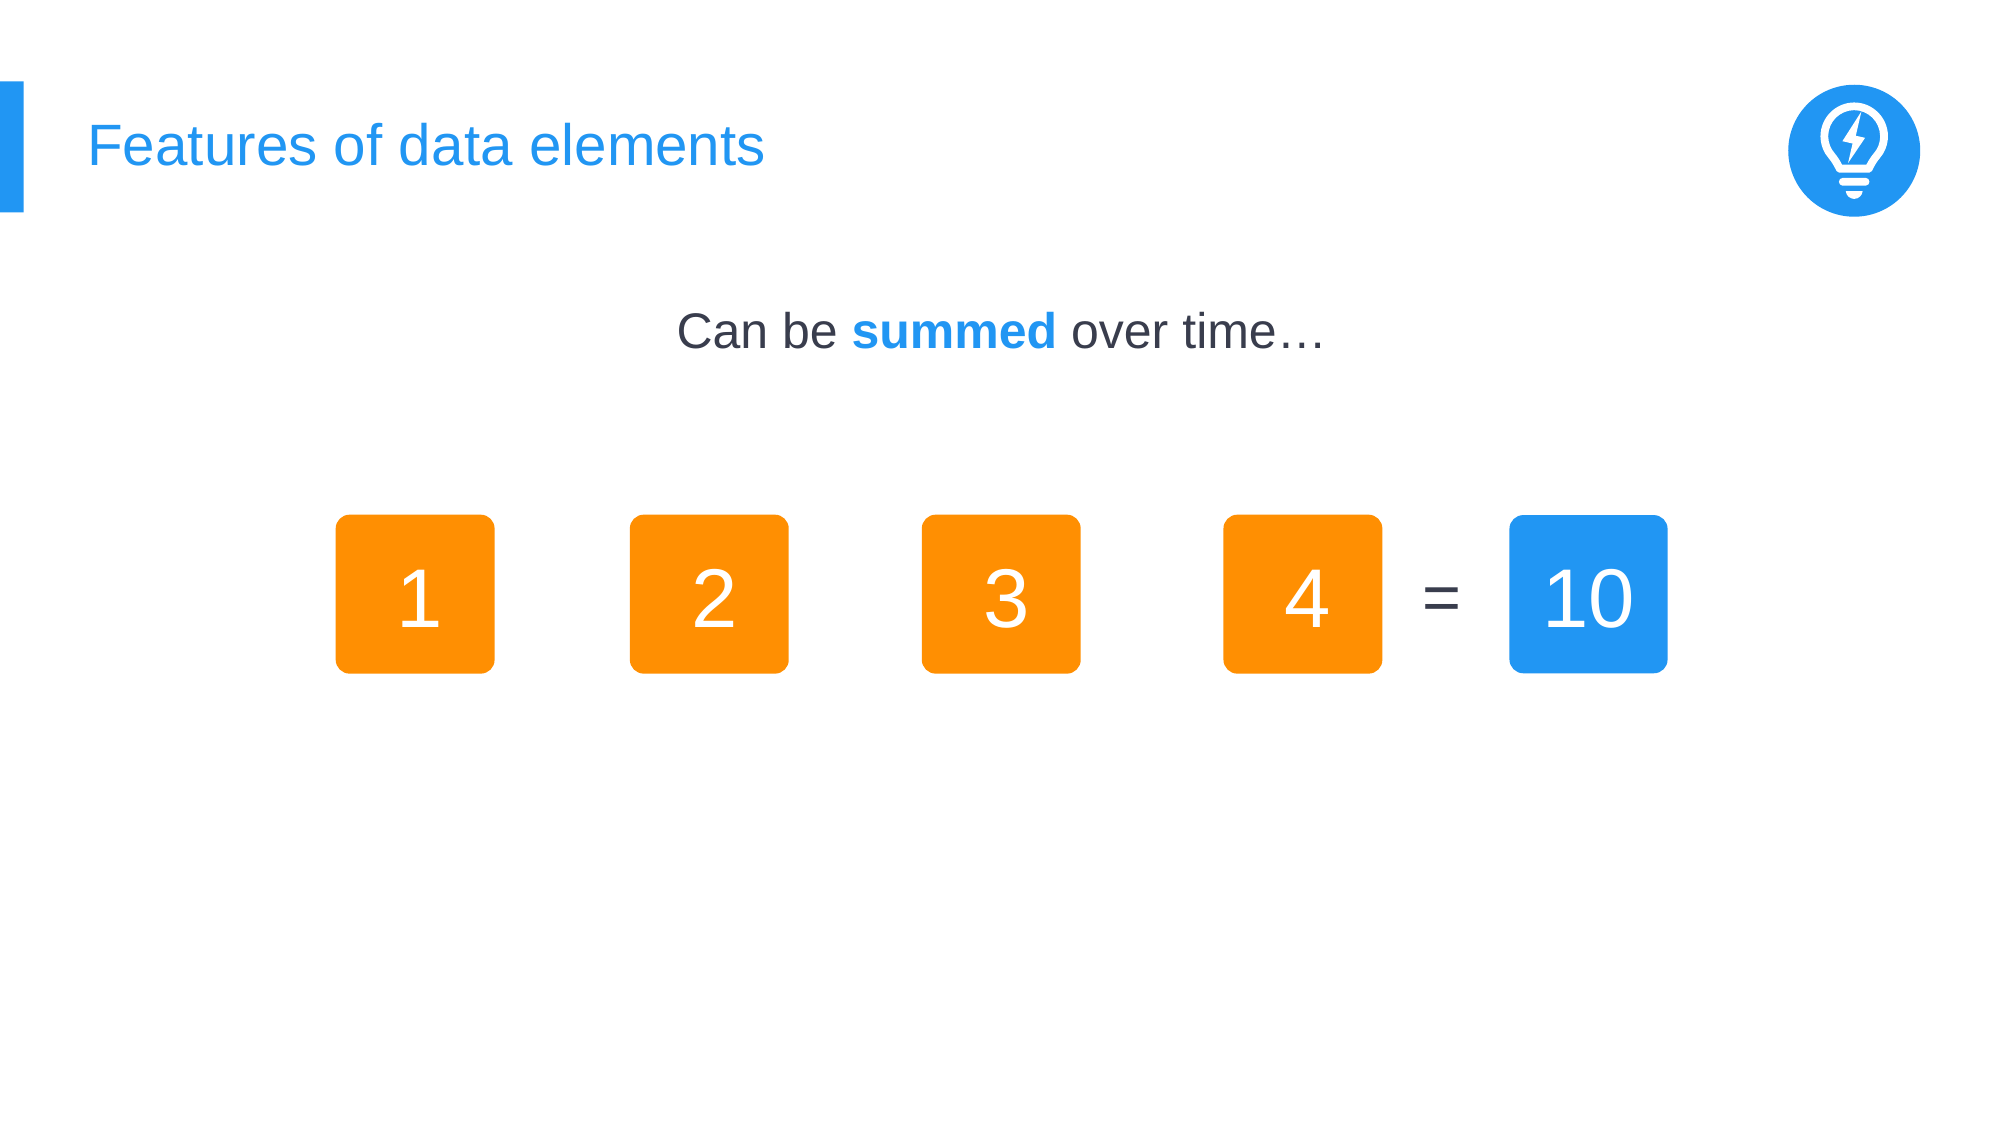

# Features of data elements
Can be summed over time…
1
2
3
4
  1
  2
  3
  4
10
=